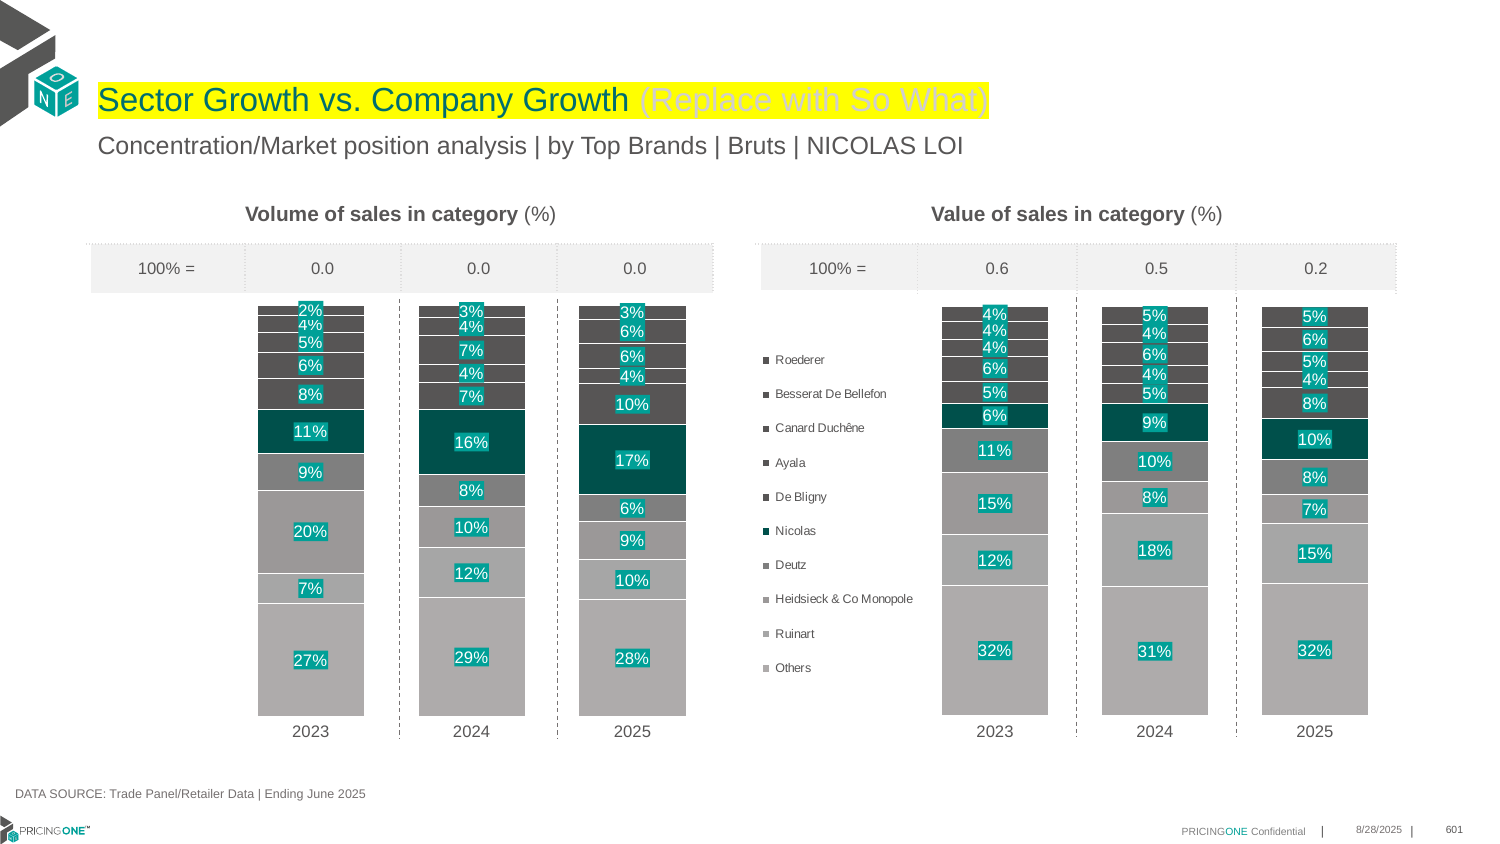

# Sector Growth vs. Company Growth (Replace with So What)
Concentration/Market position analysis | by Top Brands | Bruts | NICOLAS LOI
| Volume of sales in category (%) |  |  |  |
| --- | --- | --- | --- |
| 100% = | 0.0 | 0.0 | 0.0 |
| Value of sales in category (%) |  |  |  |
| --- | --- | --- | --- |
| 100% = | 0.6 | 0.5 | 0.2 |

### Chart

| Category | Others | Ruinart | Heidsieck & Co Monopole | Deutz | Nicolas | De Bligny | Ayala | Canard Duchêne | Besserat De Bellefon | Roederer |
|---|---|---|---|---|---|---|---|---|---|---|
| 2023 | 0.2743405662660321 | 0.07388884407517948 | 0.20222634508348794 | 0.08873114463176575 | 0.10655803823505687 | 0.07638944906025652 | 0.06380575945793338 | 0.04815681213196741 | 0.041622973299991935 | 0.024280067758328628 |
| 2024 | 0.28862072404507827 | 0.12127256407699212 | 0.1004288421262591 | 0.07838835145108208 | 0.15797347162660816 | 0.06592201057145707 | 0.04418071207739104 | 0.06901366310960406 | 0.04438017353146505 | 0.02981948738406303 |
| 2025 | 0.2840355402694182 | 0.09687589567211236 | 0.09343651476067641 | 0.0644883920894239 | 0.1708225852679851 | 0.09916881627973631 | 0.03697334479793637 | 0.06076239610203497 | 0.059042705646316994 | 0.034393809114359415 |

### Chart

| Category | Others | Ruinart | Heidsieck & Co Monopole | Deutz | Nicolas | De Bligny | Ayala | Canard Duchêne | Besserat De Bellefon | Roederer |
|---|---|---|---|---|---|---|---|---|---|---|
| 2023 | 0.31798660643330345 | 0.12483839729441432 | 0.1506342035710716 | 0.10842660820294514 | 0.060962521280761864 | 0.0539085324589992 | 0.06124599167940645 | 0.040904942380135444 | 0.04266966850348931 | 0.03842252819547332 |
| 2024 | 0.314570367444928 | 0.17942487388353123 | 0.0780297621247877 | 0.09728428879649967 | 0.09181551295794432 | 0.05008667163415426 | 0.043787171041752185 | 0.05562548515687468 | 0.043650986655875676 | 0.04572488030365227 |
| 2025 | 0.3221916401011629 | 0.14703796959529247 | 0.07141700676094397 | 0.0837162301735737 | 0.10096194107761966 | 0.07617367419061284 | 0.03795284646348476 | 0.050185074560203664 | 0.0591959445502102 | 0.05116767252689583 |
DATA SOURCE: Trade Panel/Retailer Data | Ending June 2025

8/28/2025
601